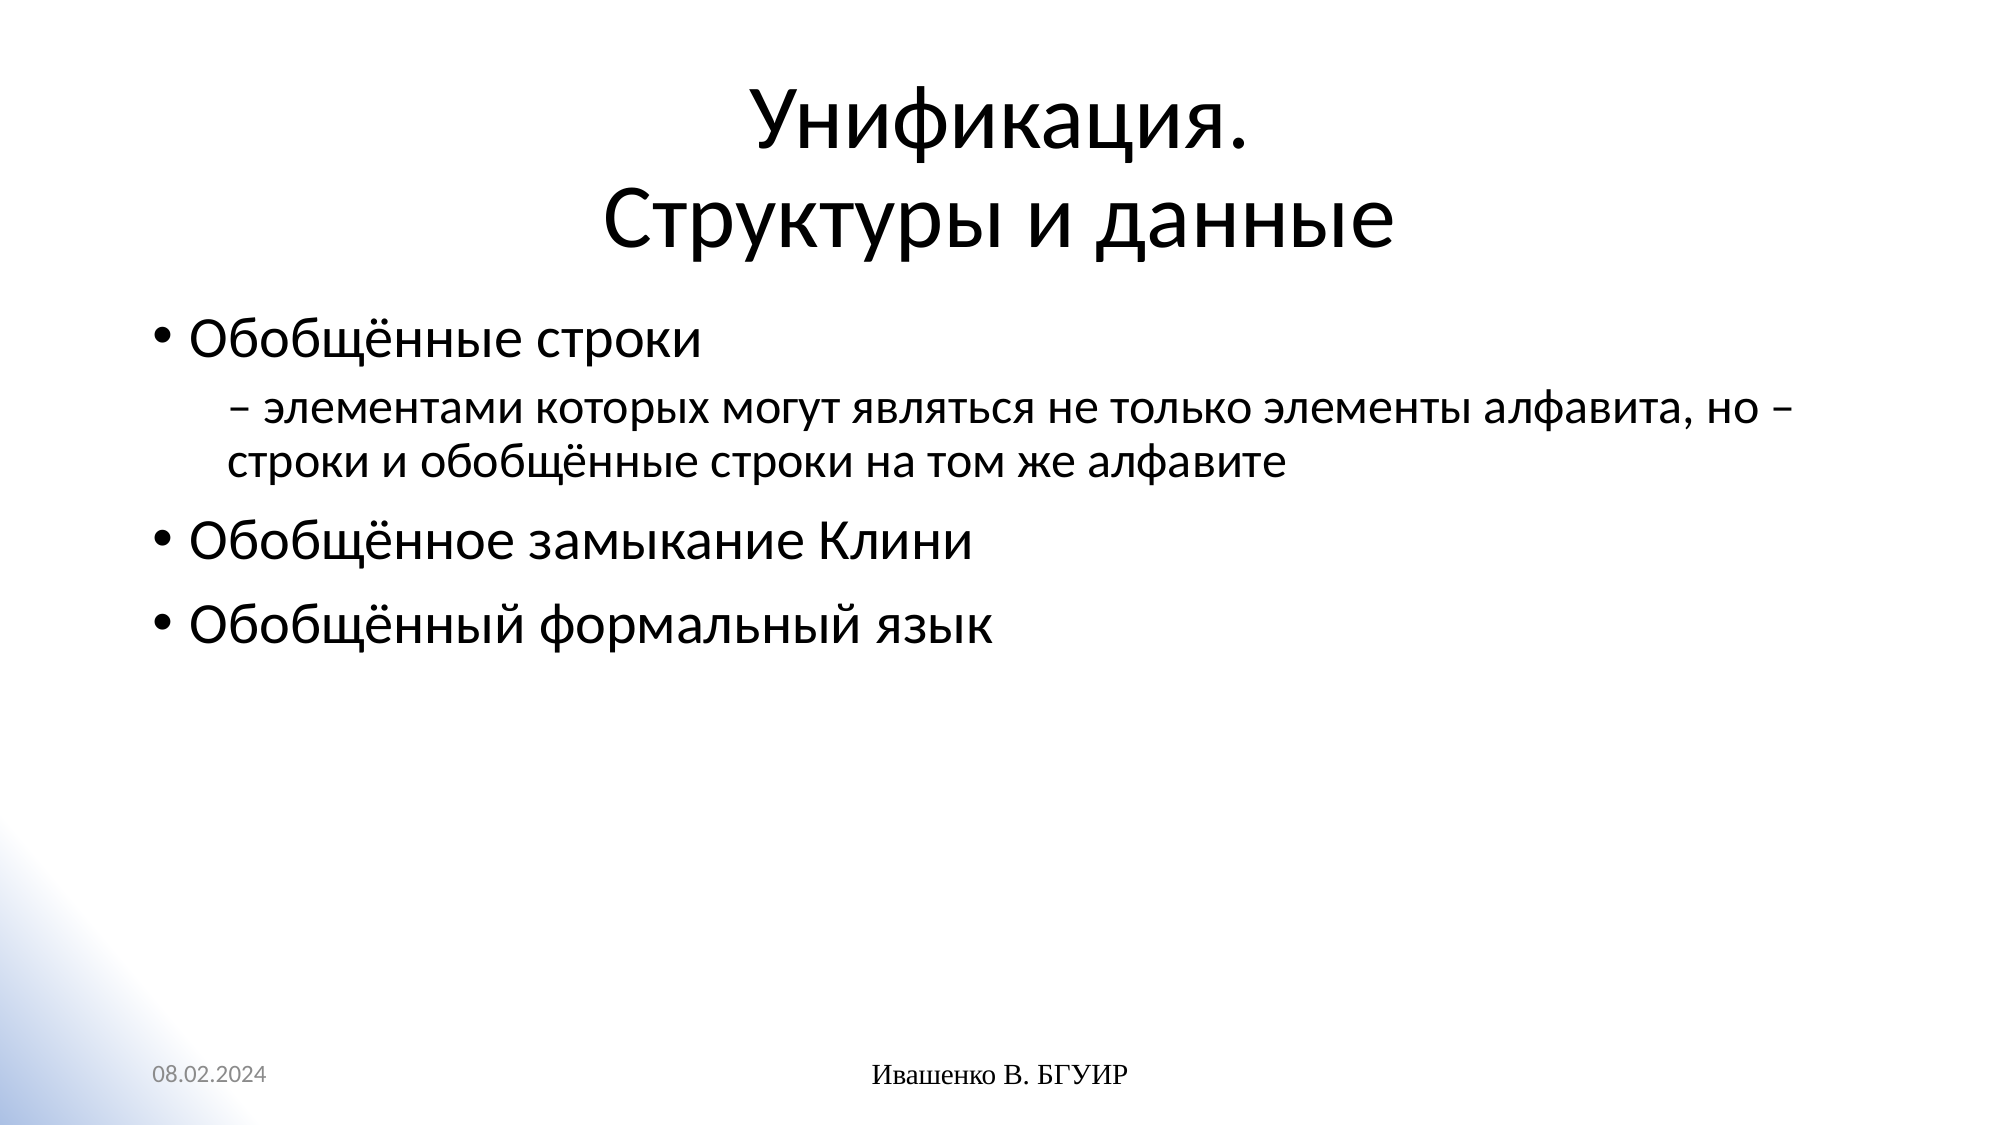

# Унификация. Структуры и данные
Обобщённые строки
– элементами которых могут являться не только элементы алфавита, но – строки и обобщённые строки на том же алфавите
Обобщённое замыкание Клини
Обобщённый формальный язык

08.02.2024
Ивашенко В. БГУИР